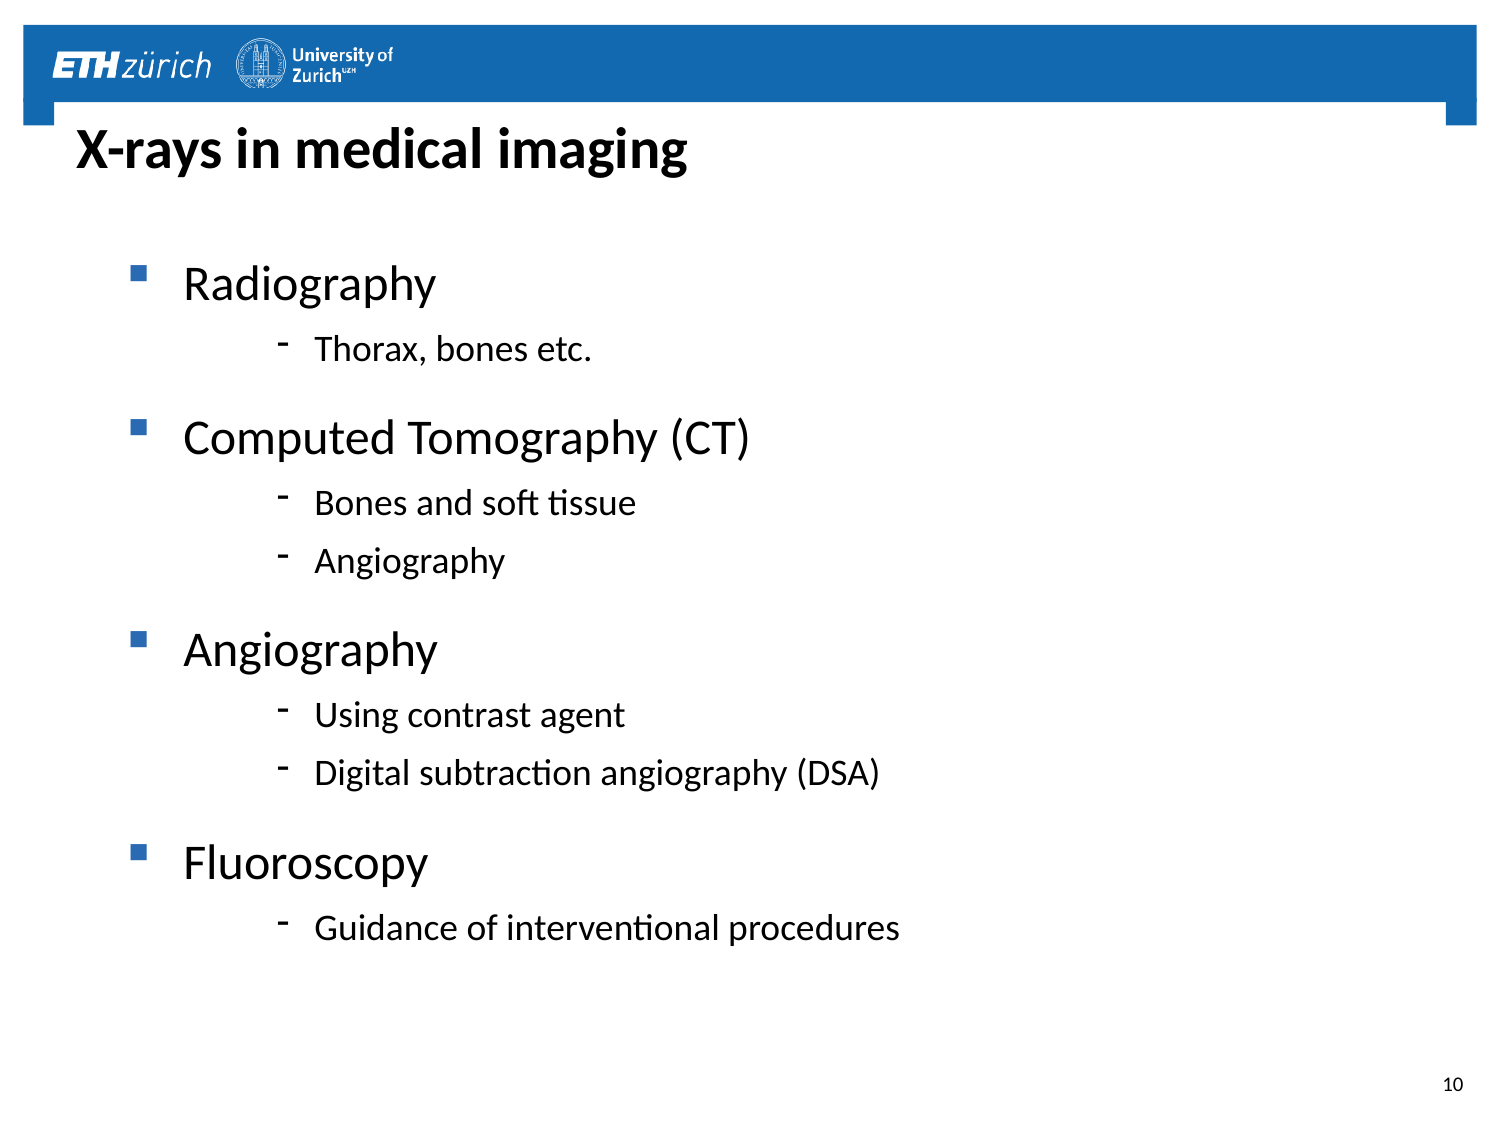

# X-rays in medical imaging
Radiography
Thorax, bones etc.
Computed Tomography (CT)
Bones and soft tissue
Angiography
Angiography
Using contrast agent
Digital subtraction angiography (DSA)
Fluoroscopy
Guidance of interventional procedures
10